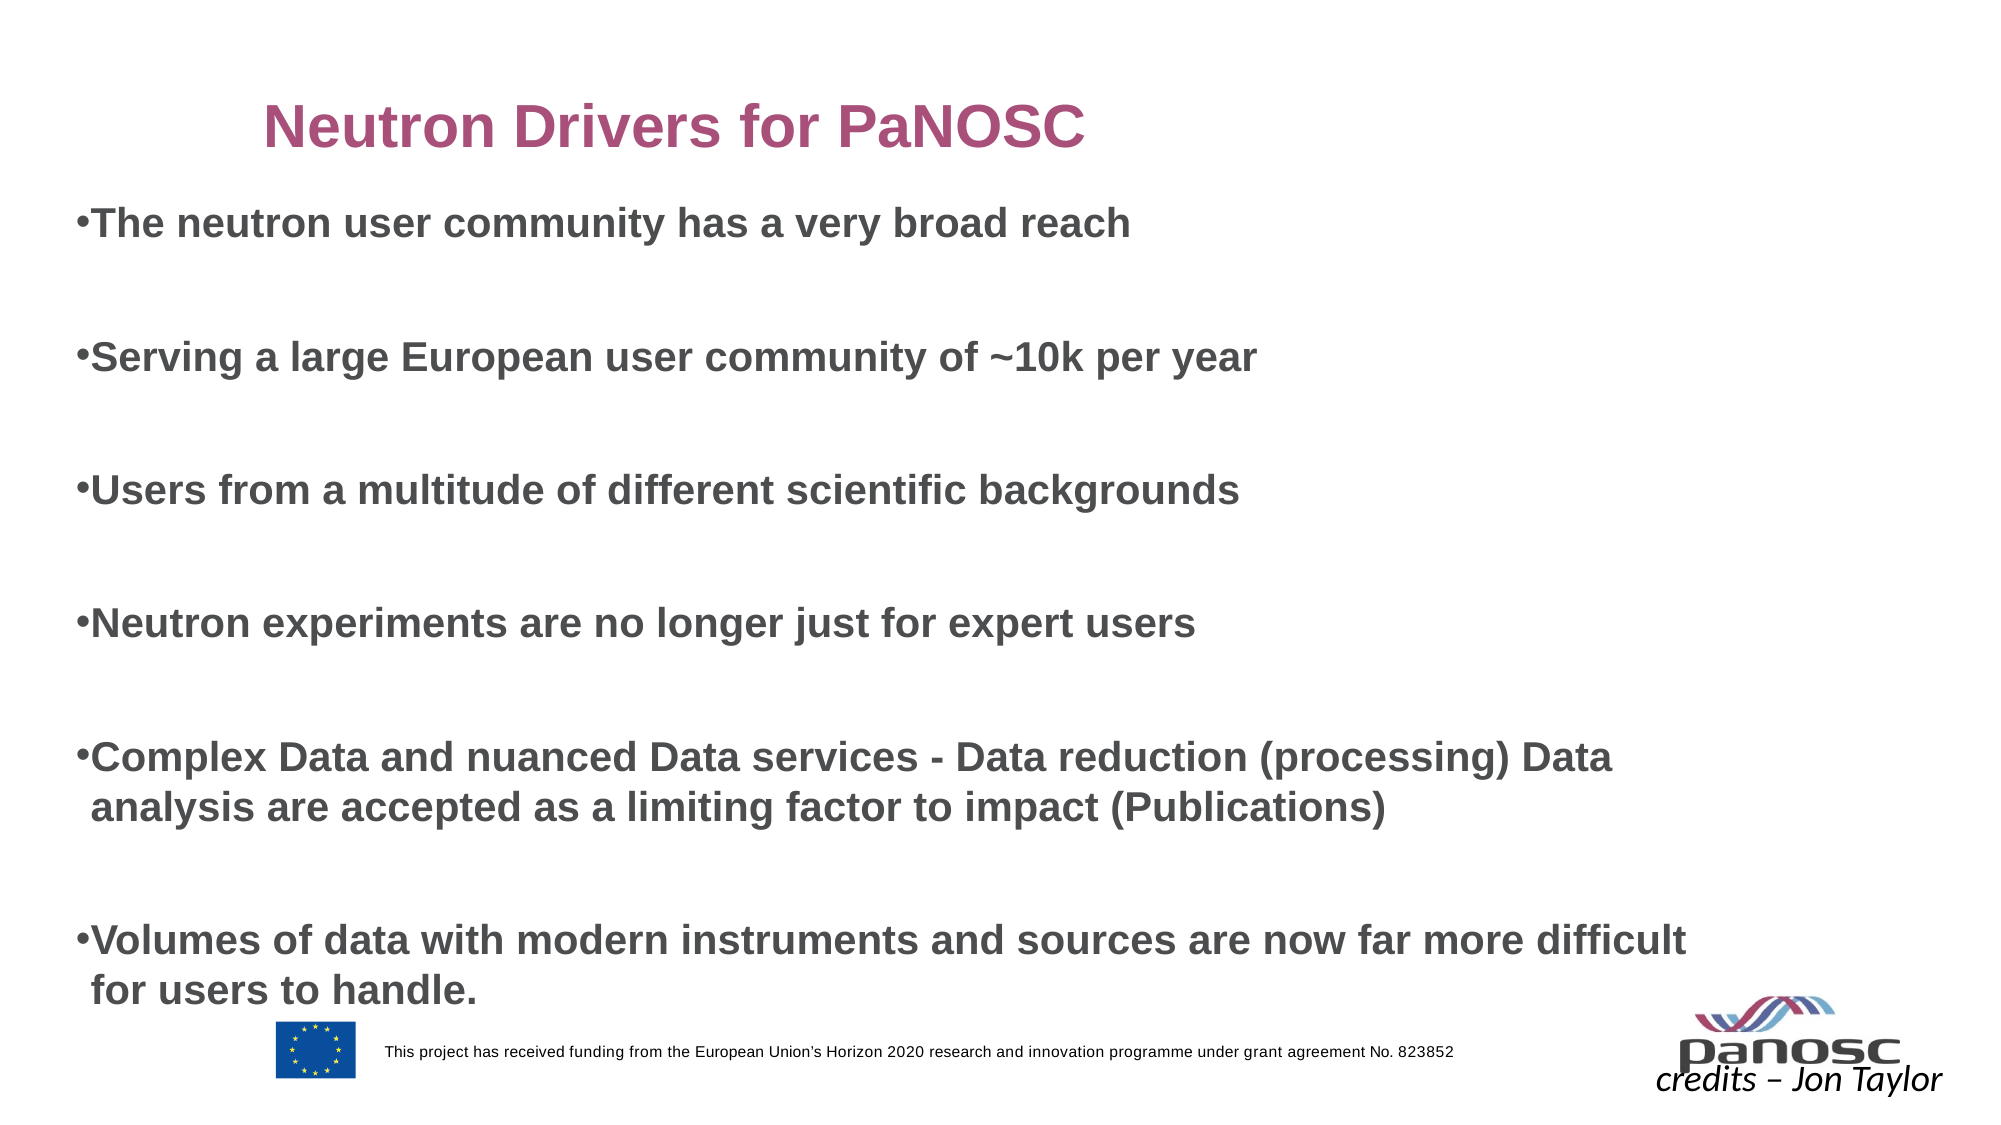

# Neutron Drivers for PaNOSC
The neutron user community has a very broad reach

Serving a large European user community of ~10k per year

Users from a multitude of different scientific backgrounds

Neutron experiments are no longer just for expert users

Complex Data and nuanced Data services - Data reduction (processing) Data analysis are accepted as a limiting factor to impact (Publications)

Volumes of data with modern instruments and sources are now far more difficult for users to handle.

This project has received funding from the European Union’s Horizon 2020 research and innovation programme under grant agreement No. 823852
credits – Jon Taylor